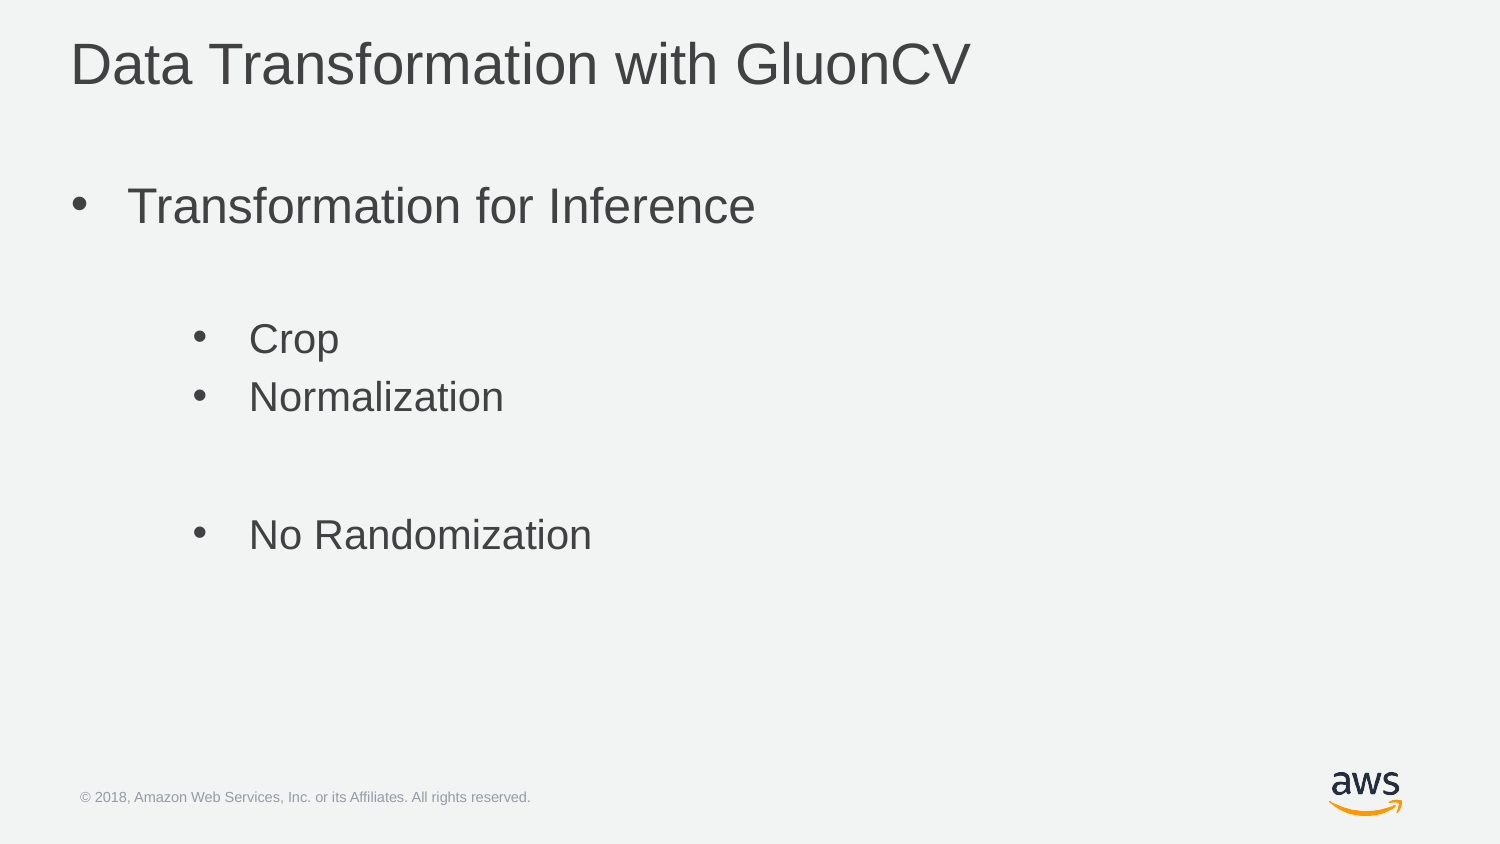

# Data Transformation with GluonCV
Transformation for Inference

Crop
Normalization

No Randomization